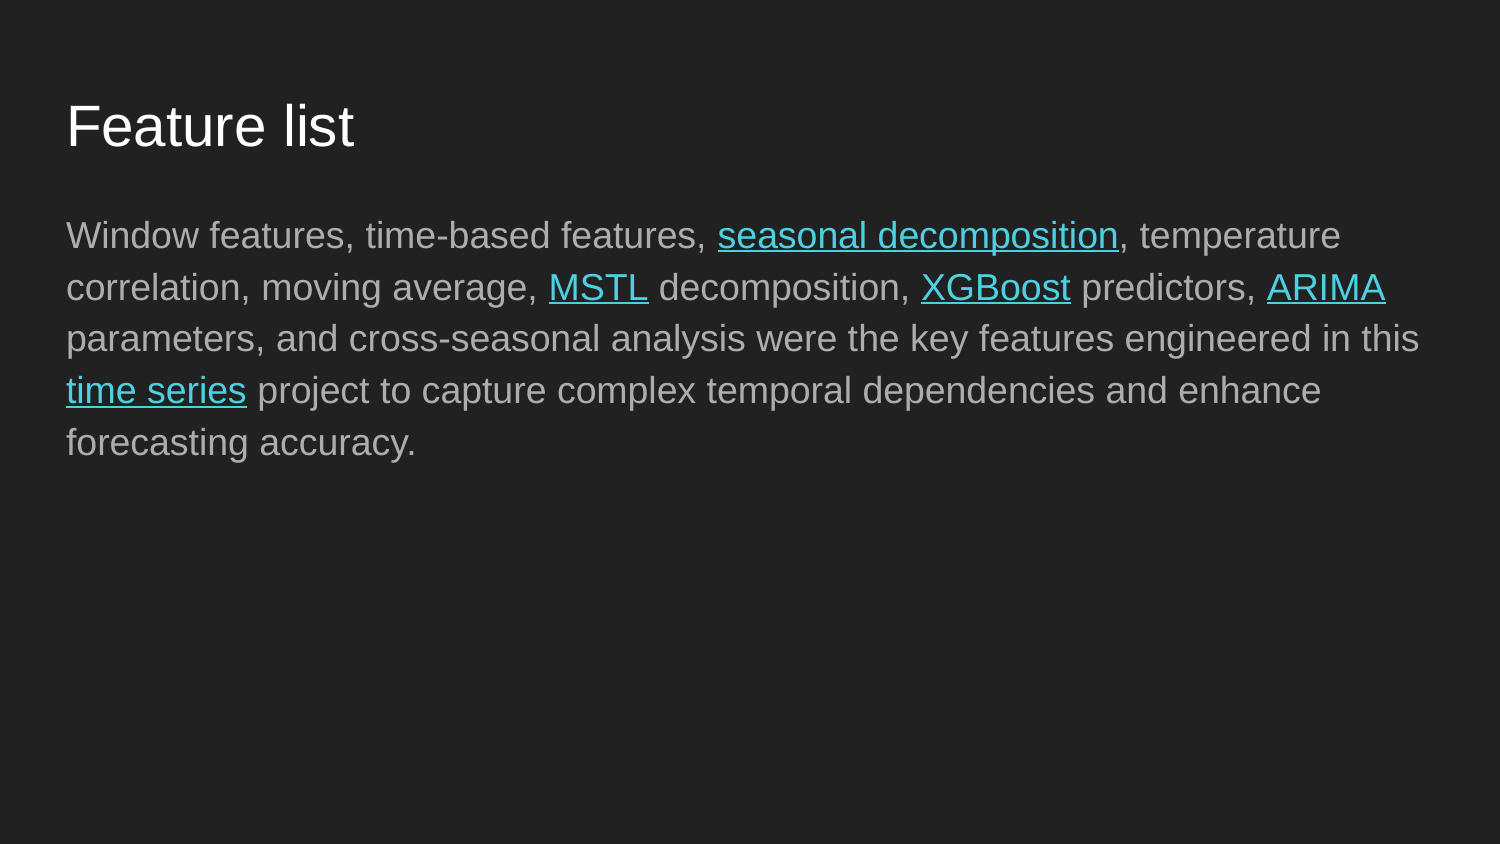

# Feature list
Window features, time-based features, seasonal decomposition, temperature correlation, moving average, MSTL decomposition, XGBoost predictors, ARIMA parameters, and cross-seasonal analysis were the key features engineered in this time series project to capture complex temporal dependencies and enhance forecasting accuracy.